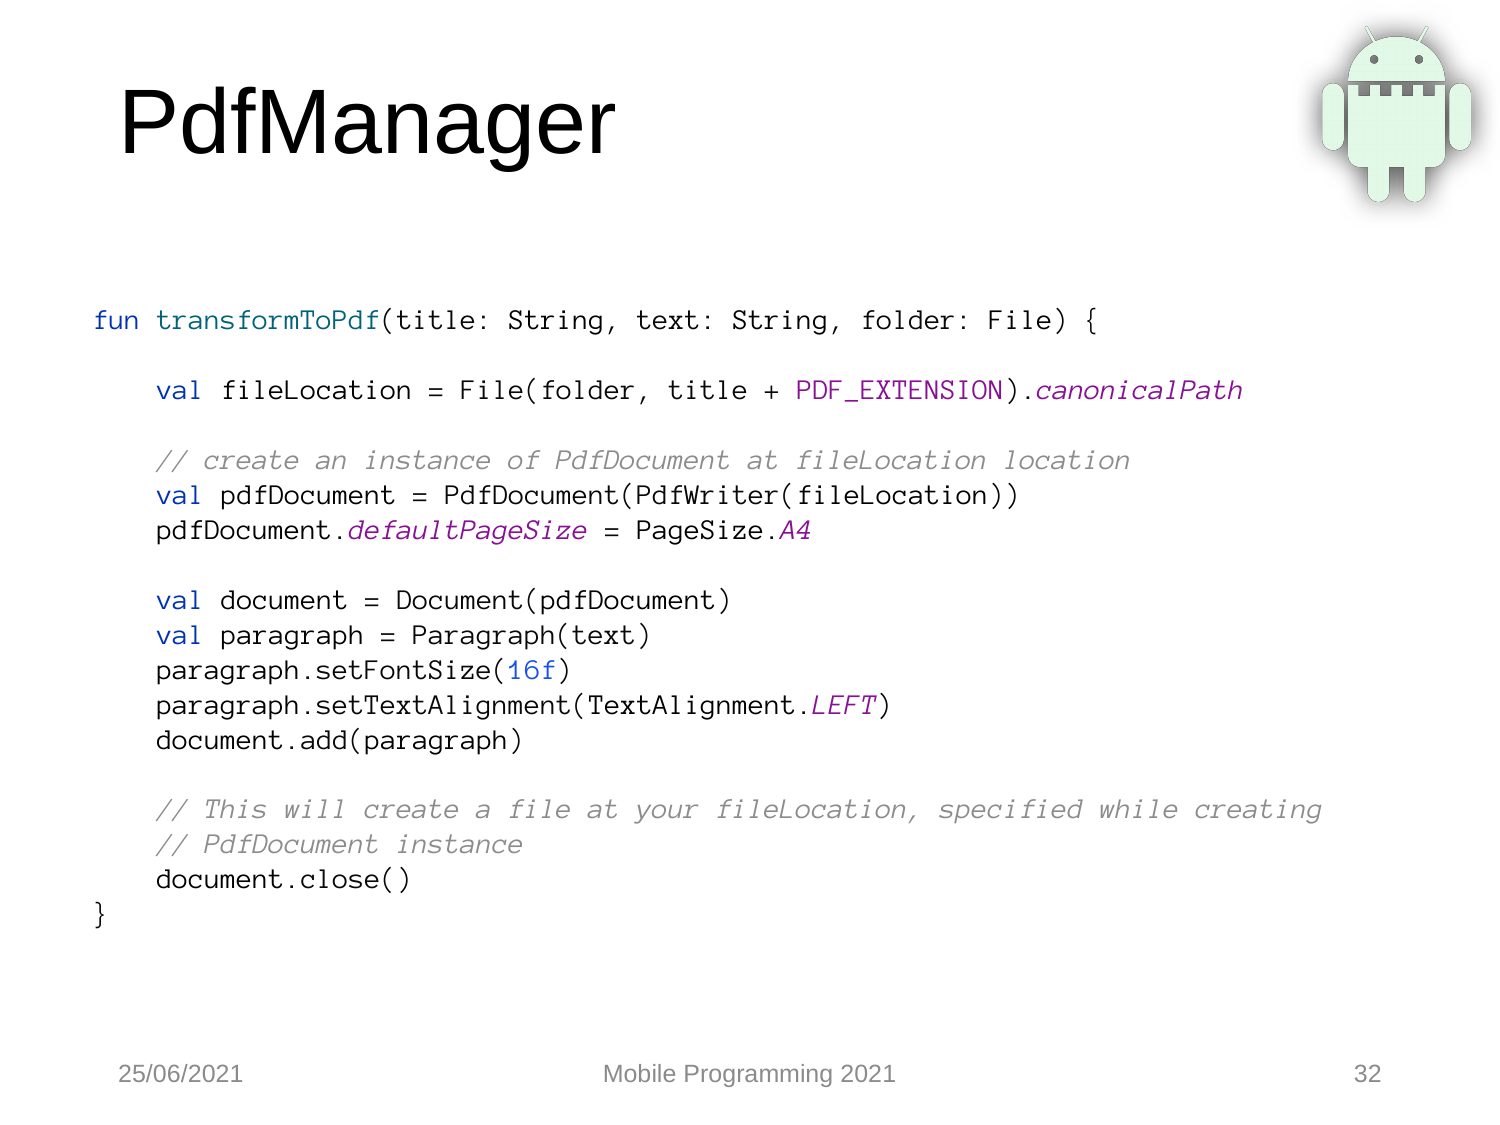

# PdfManager
fun transformToPdf(title: String, text: String, folder: File) {
    val fileLocation = File(folder, title + PDF_EXTENSION).canonicalPath
    // create an instance of PdfDocument at fileLocation location
    val pdfDocument = PdfDocument(PdfWriter(fileLocation))
    pdfDocument.defaultPageSize = PageSize.A4
    val document = Document(pdfDocument)
    val paragraph = Paragraph(text)
    paragraph.setFontSize(16f)
    paragraph.setTextAlignment(TextAlignment.LEFT)
    document.add(paragraph)
    // This will create a file at your fileLocation, specified while creating
    // PdfDocument instance
    document.close()
}
25/06/2021
Mobile Programming 2021
32